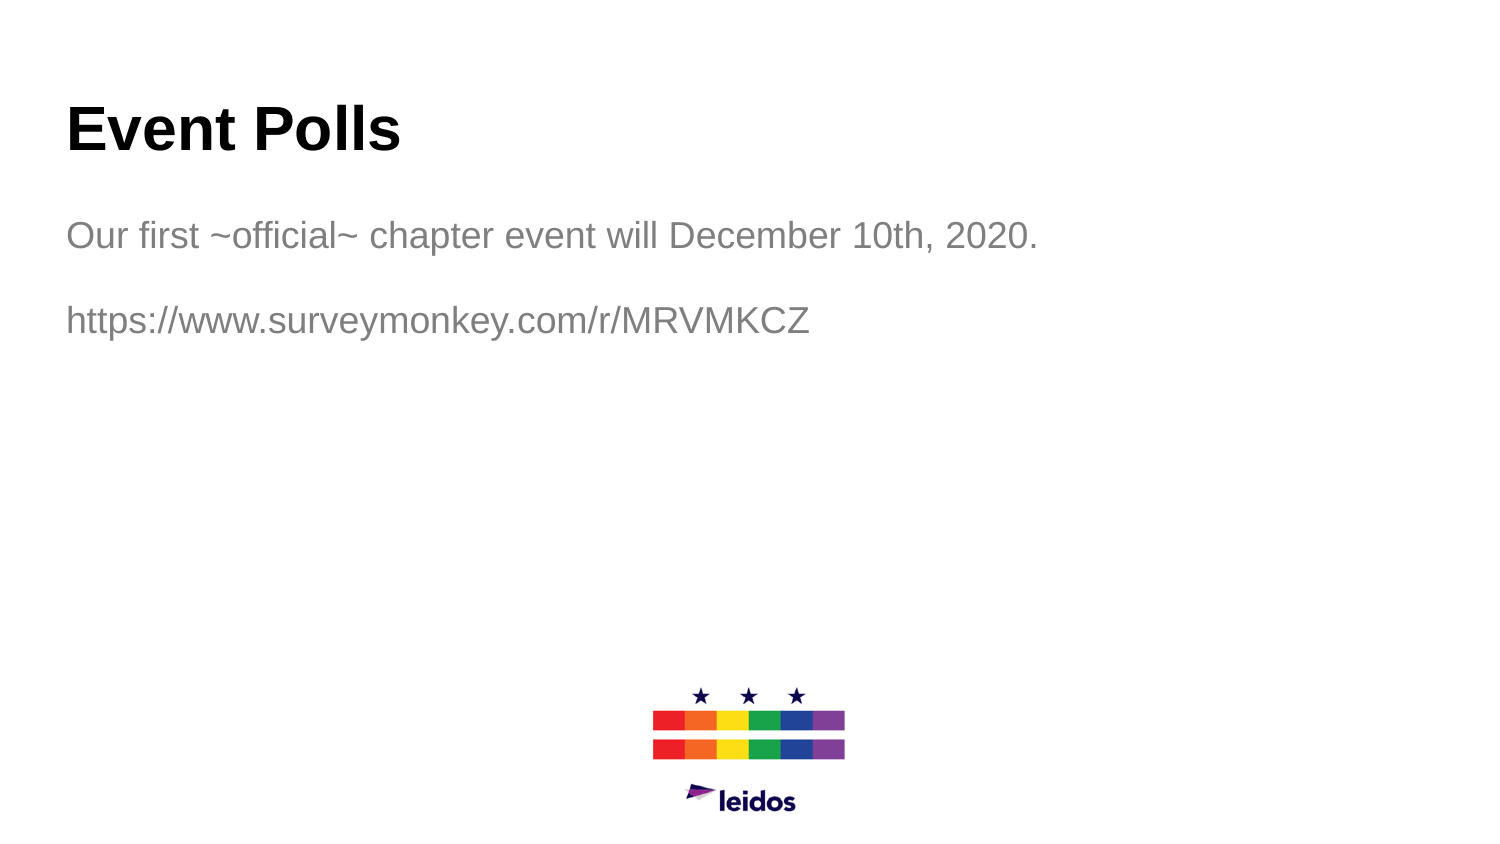

# Event Polls
Our first ~official~ chapter event will December 10th, 2020.
https://www.surveymonkey.com/r/MRVMKCZ